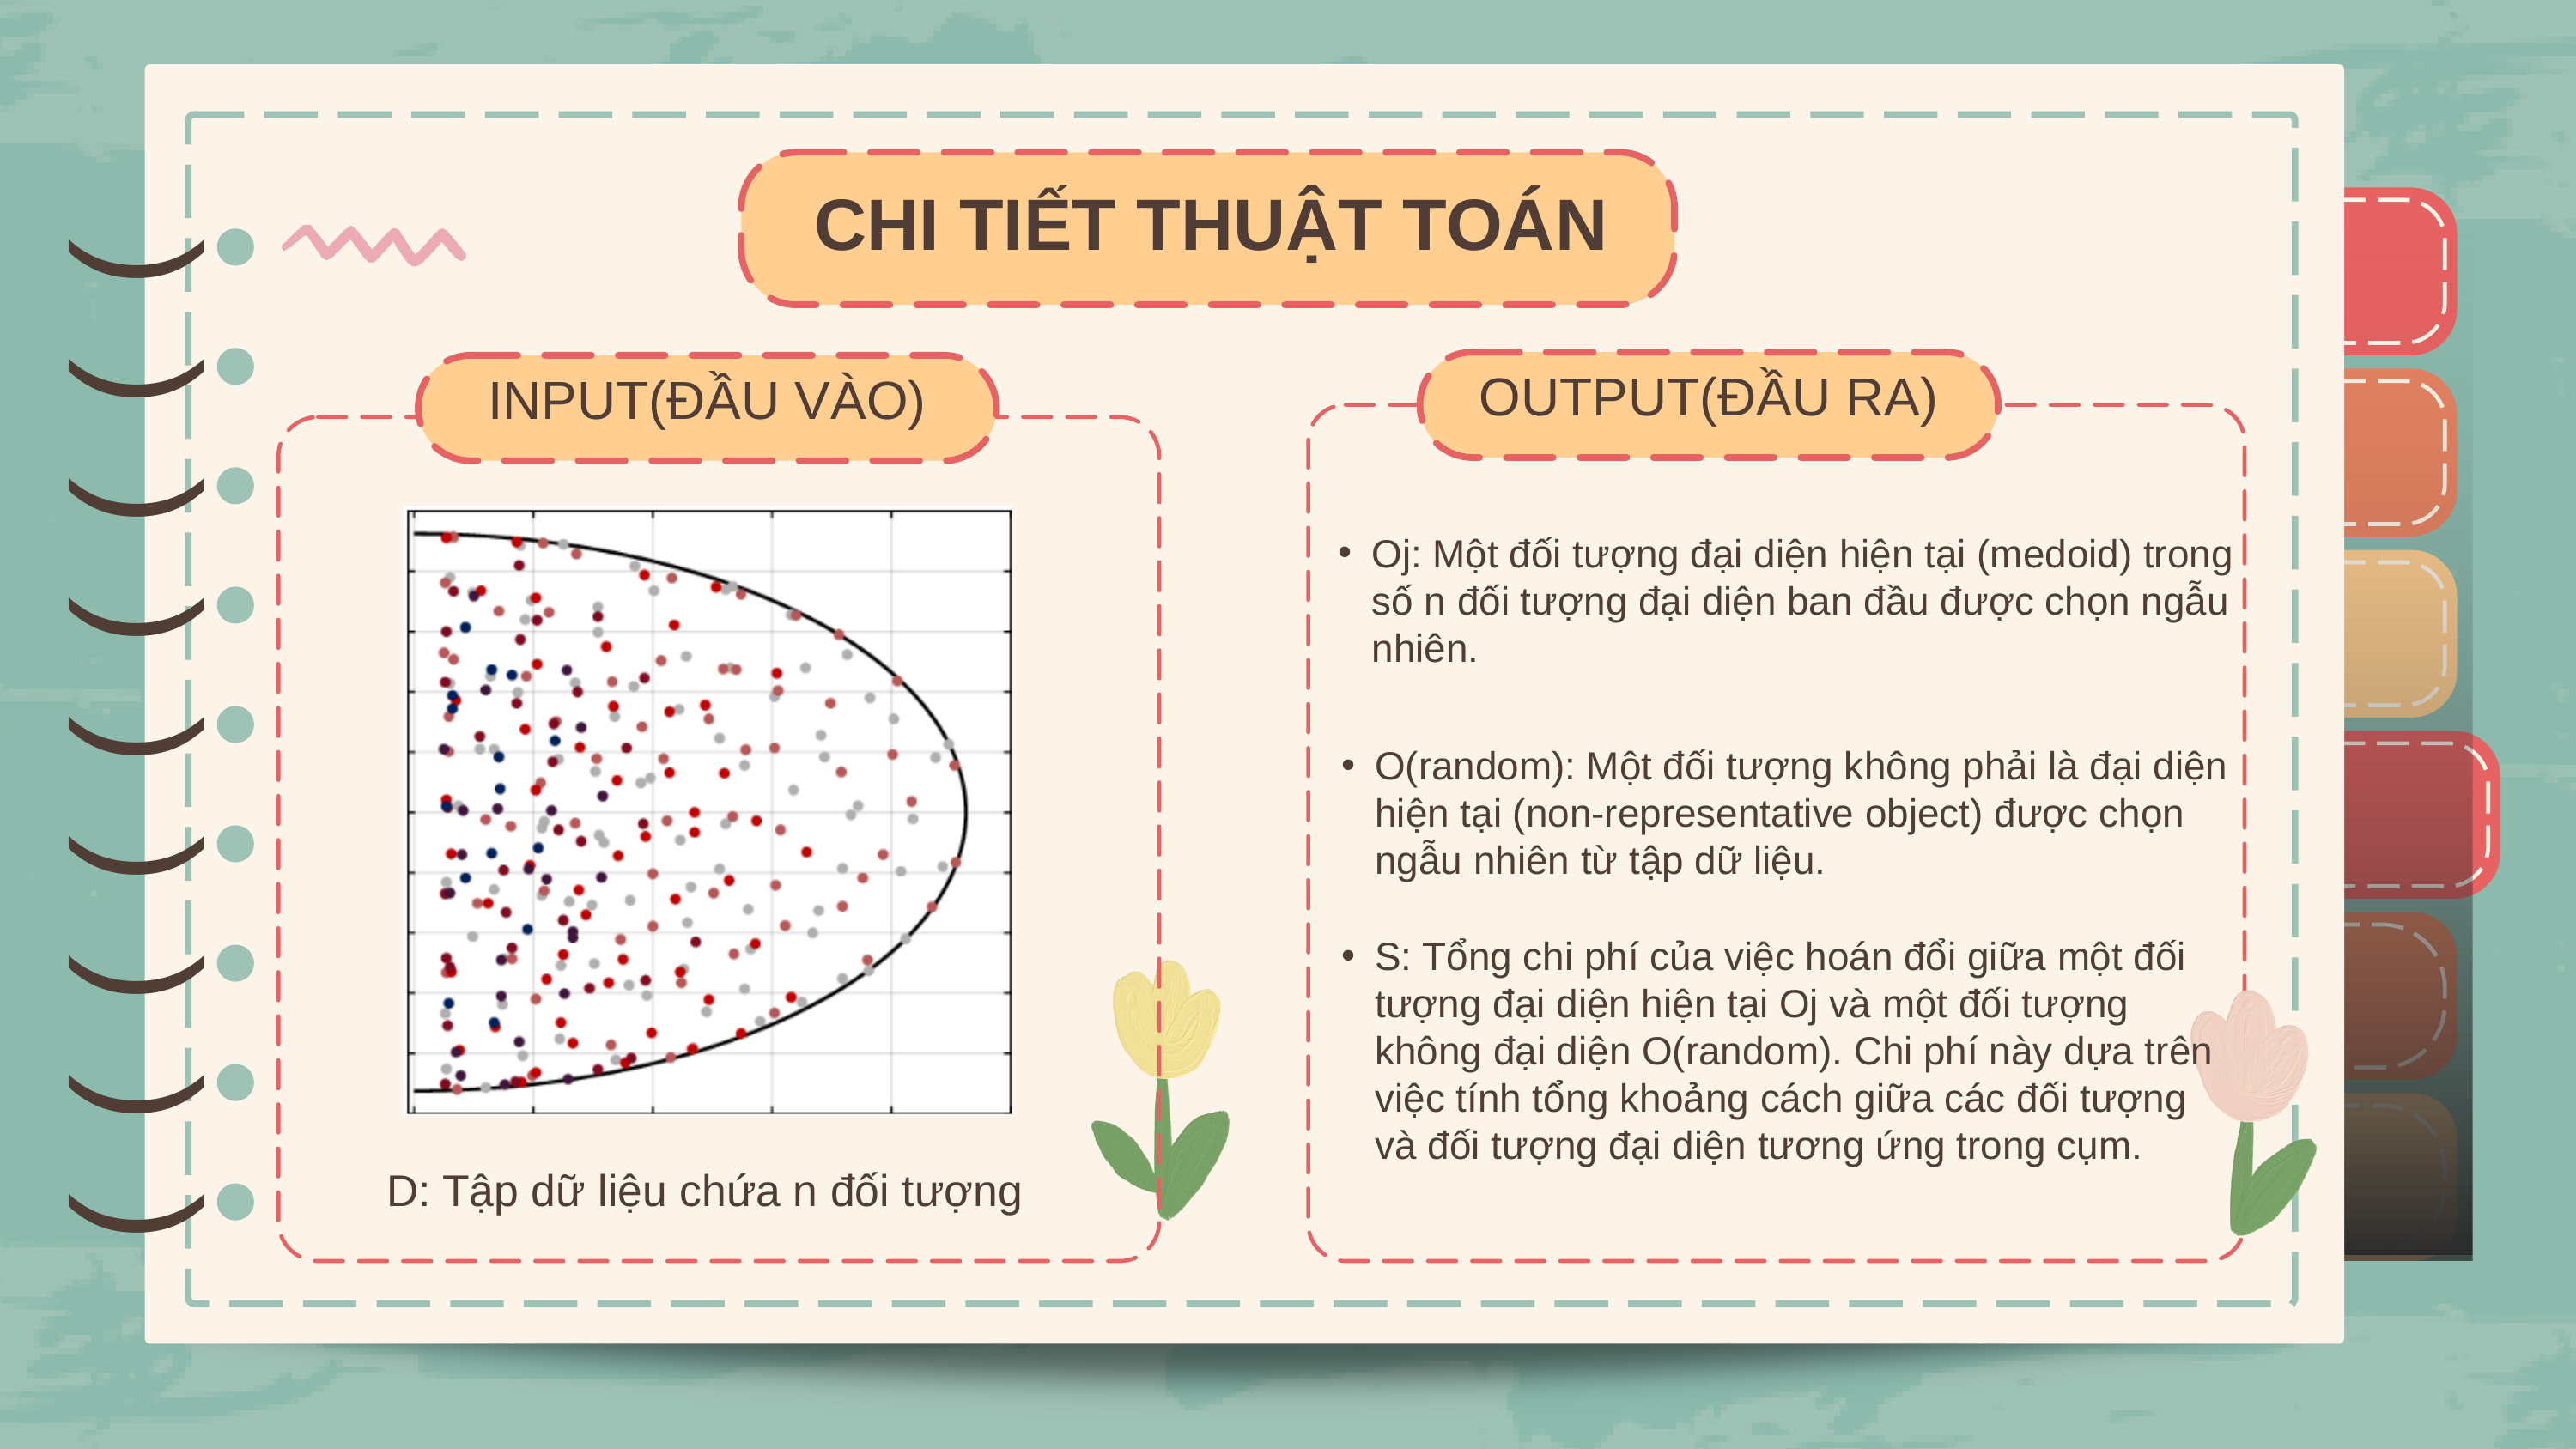

CHI TIẾT THUẬT TOÁN

)
)
)
)
)
)
)
)
)

)
)
)
)
)
)
)
)
)

OUTPUT(ĐẦU RA)

INPUT(ĐẦU VÀO)

D: Tập dữ liệu chứa n đối tượng

Oj: Một đối tượng đại diện hiện tại (medoid) trong số n đối tượng đại diện ban đầu được chọn ngẫu nhiên.

O(random): Một đối tượng không phải là đại diện hiện tại (non-representative object) được chọn ngẫu nhiên từ tập dữ liệu.

S: Tổng chi phí của việc hoán đổi giữa một đối tượng đại diện hiện tại Oj và một đối tượng không đại diện O(random). Chi phí này dựa trên việc tính tổng khoảng cách giữa các đối tượng và đối tượng đại diện tương ứng trong cụm.